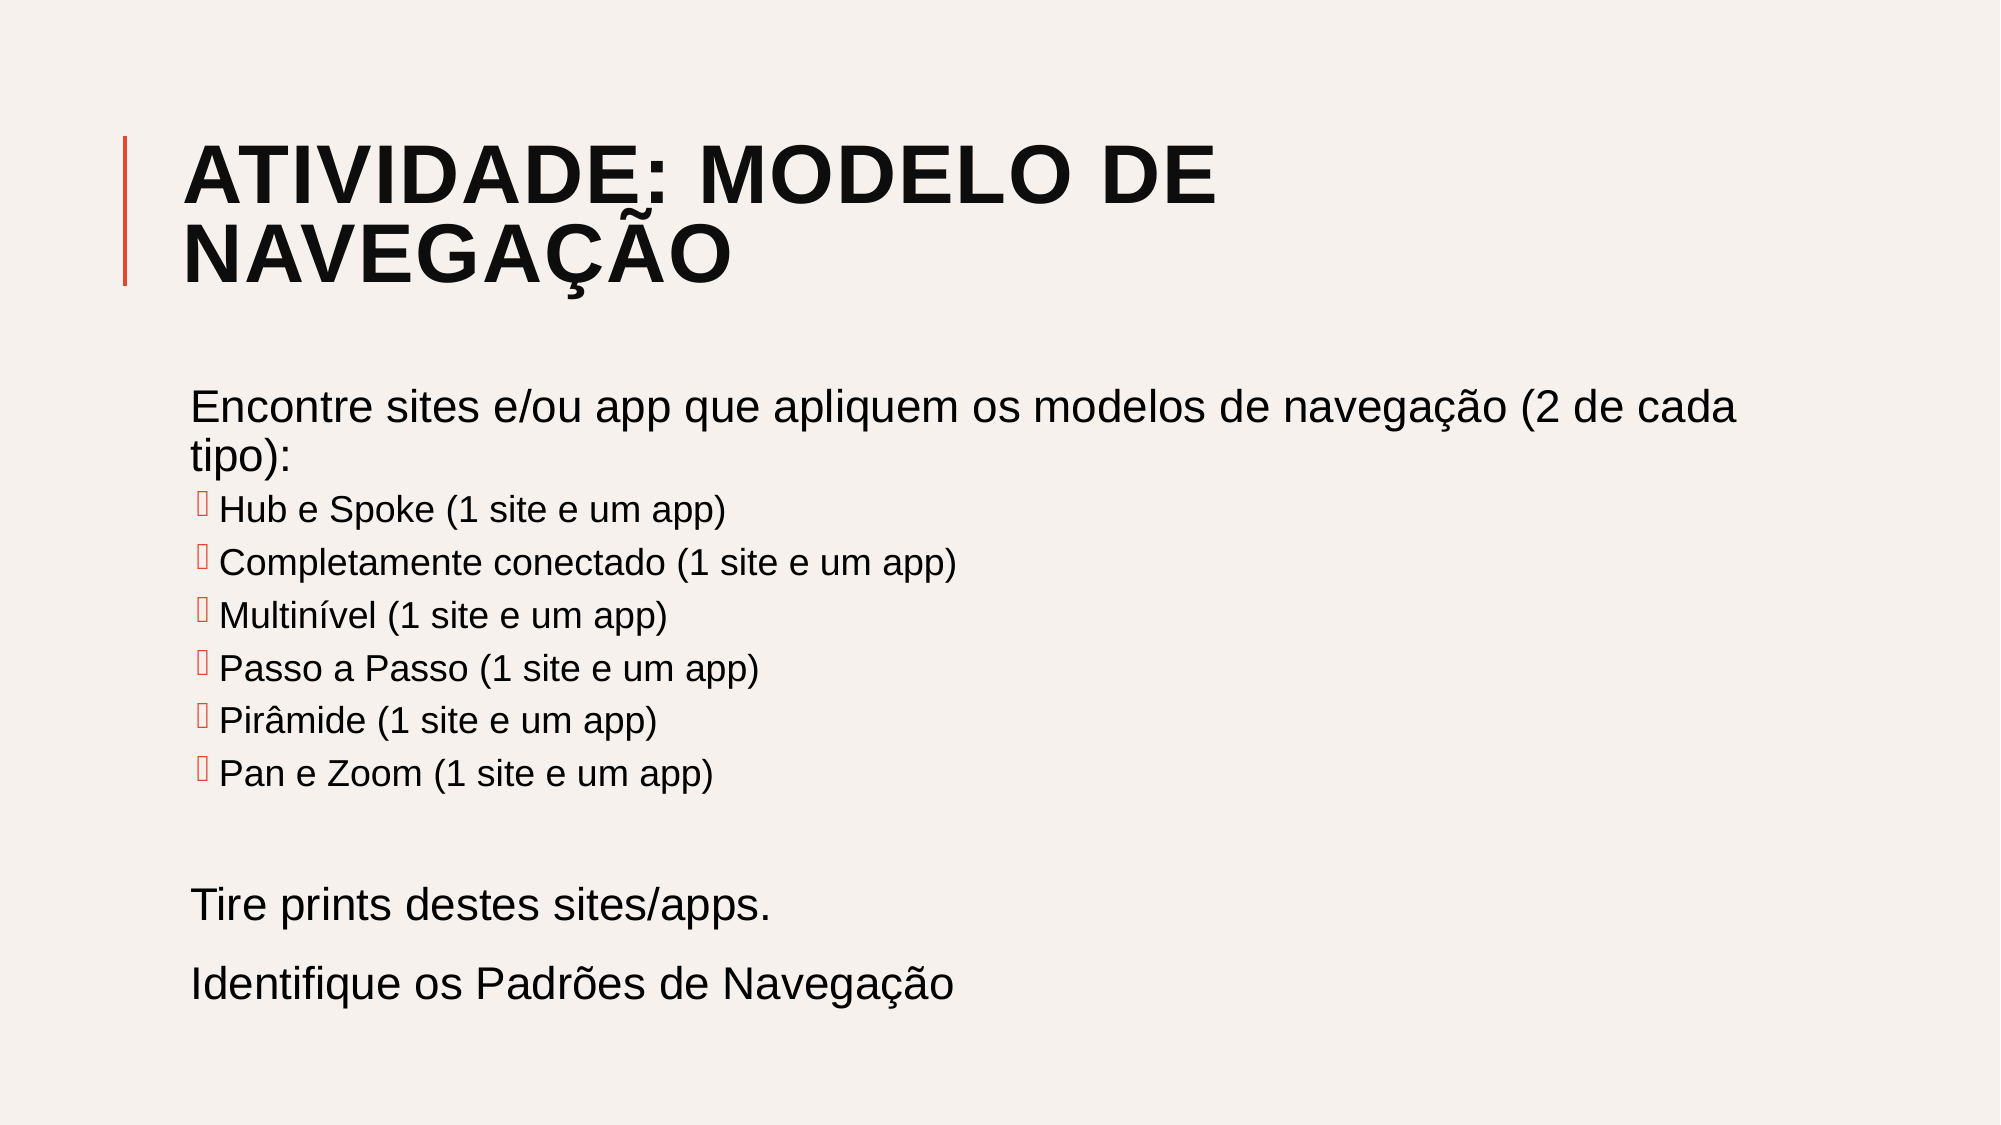

# Atividade: Modelo de navegação
Encontre sites e/ou app que apliquem os modelos de navegação (2 de cada tipo):
Hub e Spoke (1 site e um app)
Completamente conectado (1 site e um app)
Multinível (1 site e um app)
Passo a Passo (1 site e um app)
Pirâmide (1 site e um app)
Pan e Zoom (1 site e um app)

Tire prints destes sites/apps.
Identifique os Padrões de Navegação